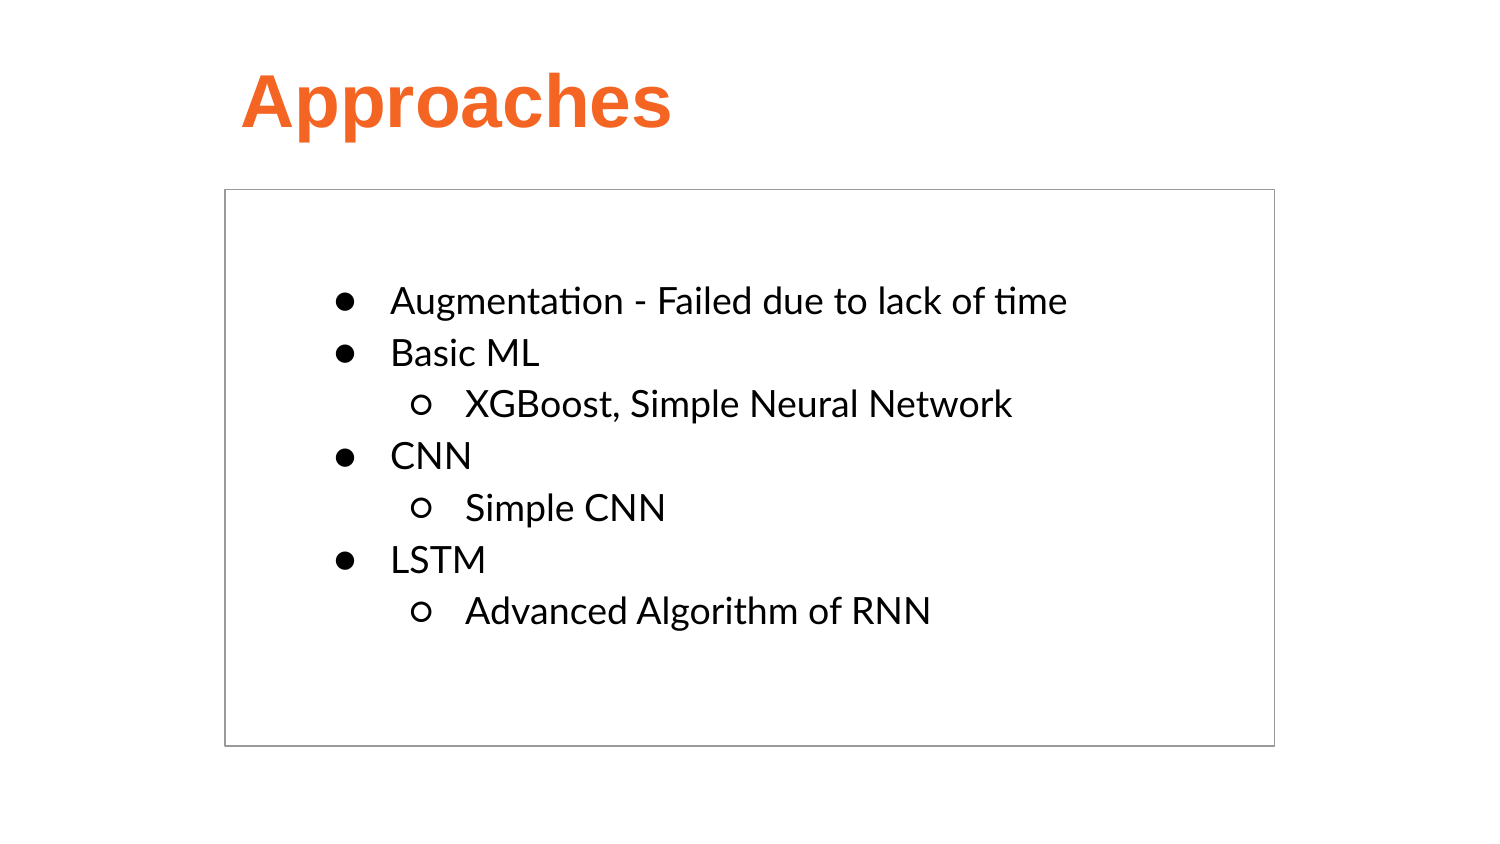

Approaches

Augmentation - Failed due to lack of time
Basic ML
XGBoost, Simple Neural Network
CNN
Simple CNN
LSTM
Advanced Algorithm of RNN